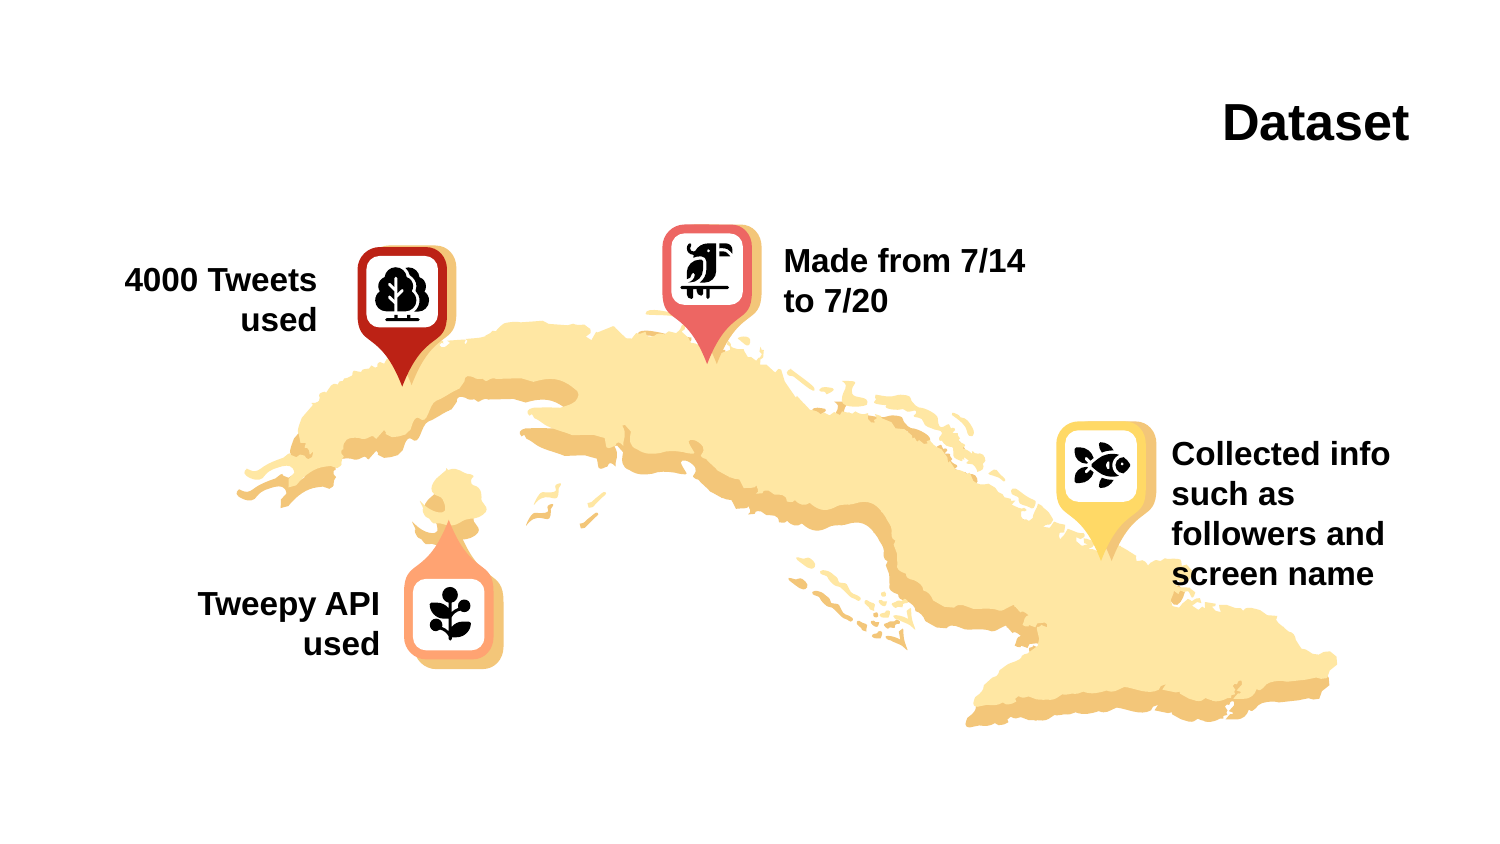

# Dataset

Made from 7/14 to 7/20
4000 Tweets used

Collected info such as followers and screen name

Tweepy API used